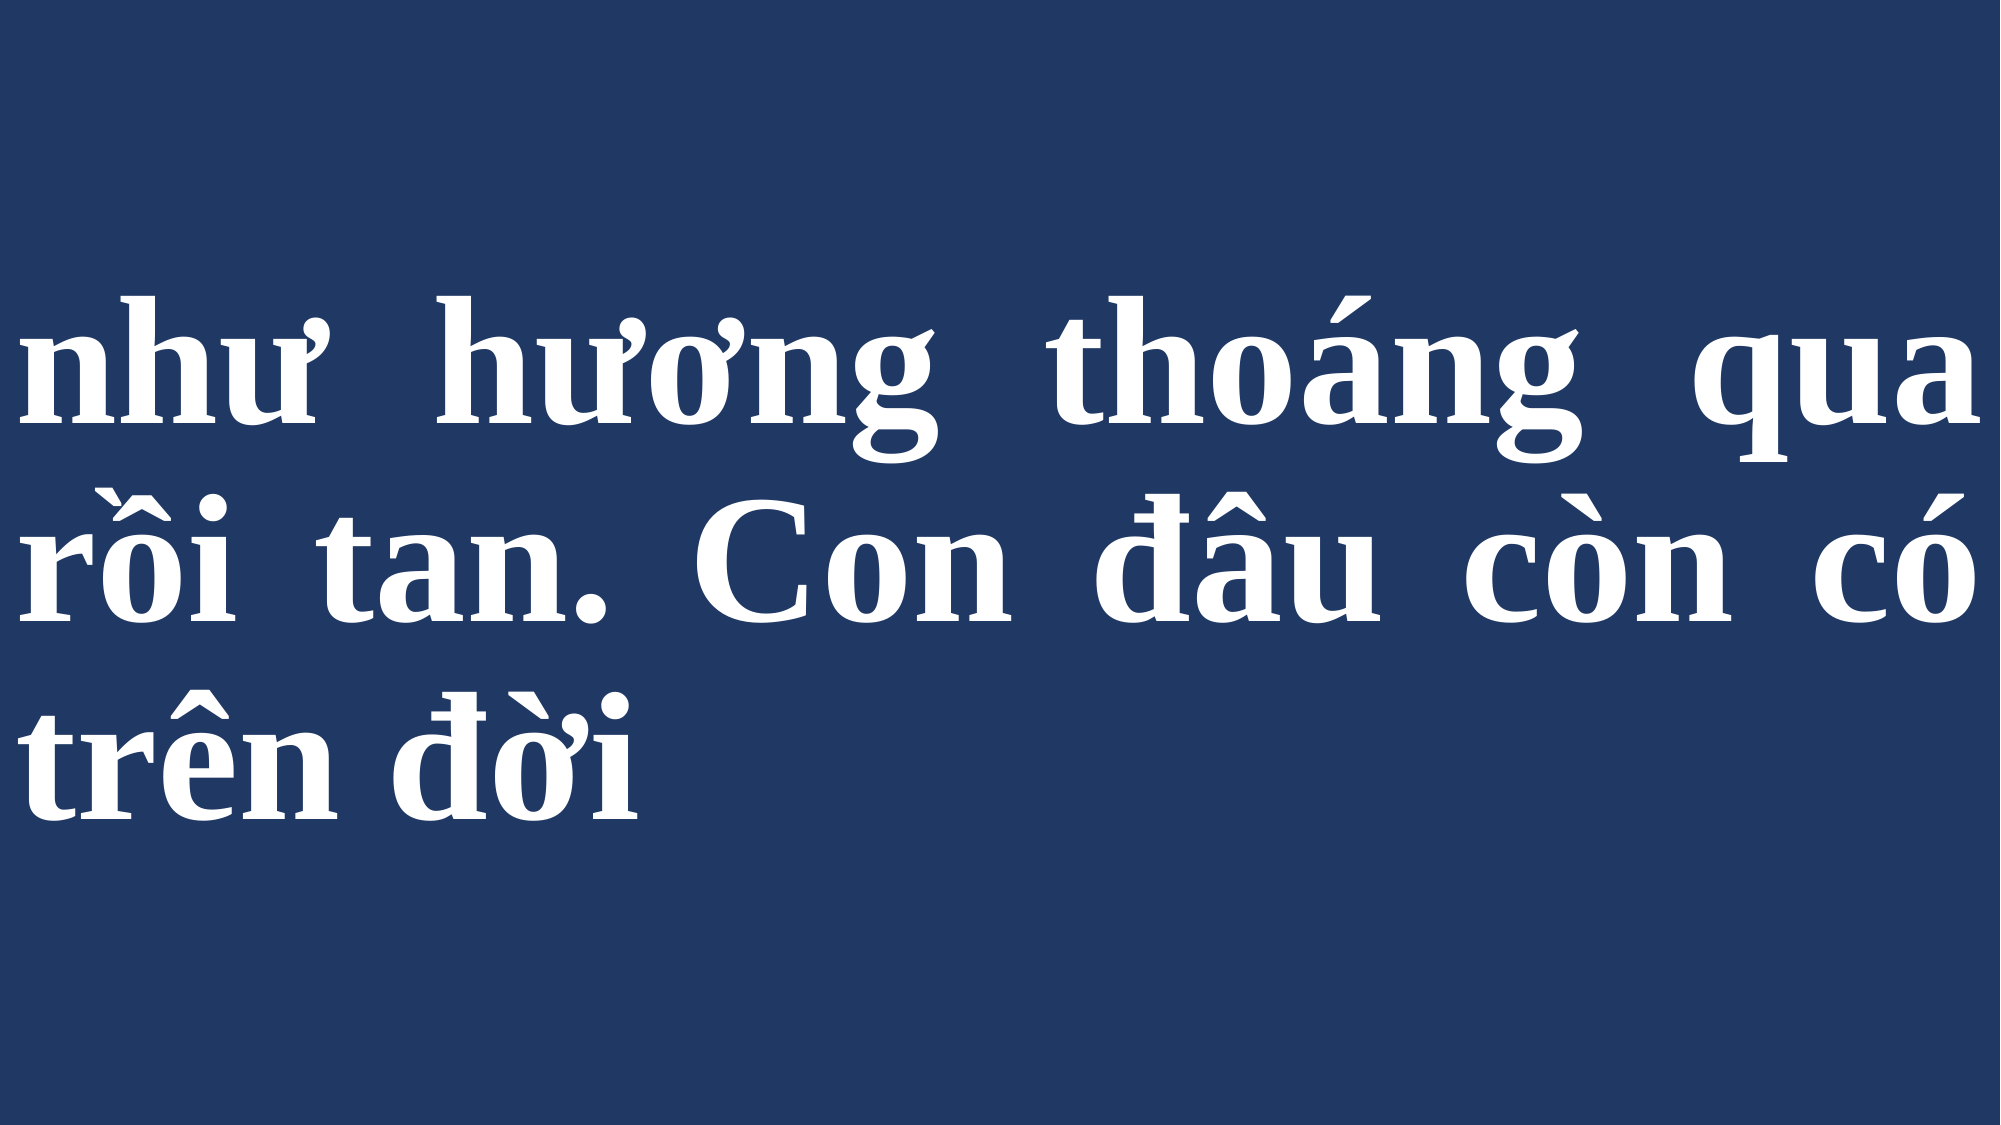

# như hương thoáng qua rồi tan. Con đâu còn có trên đời